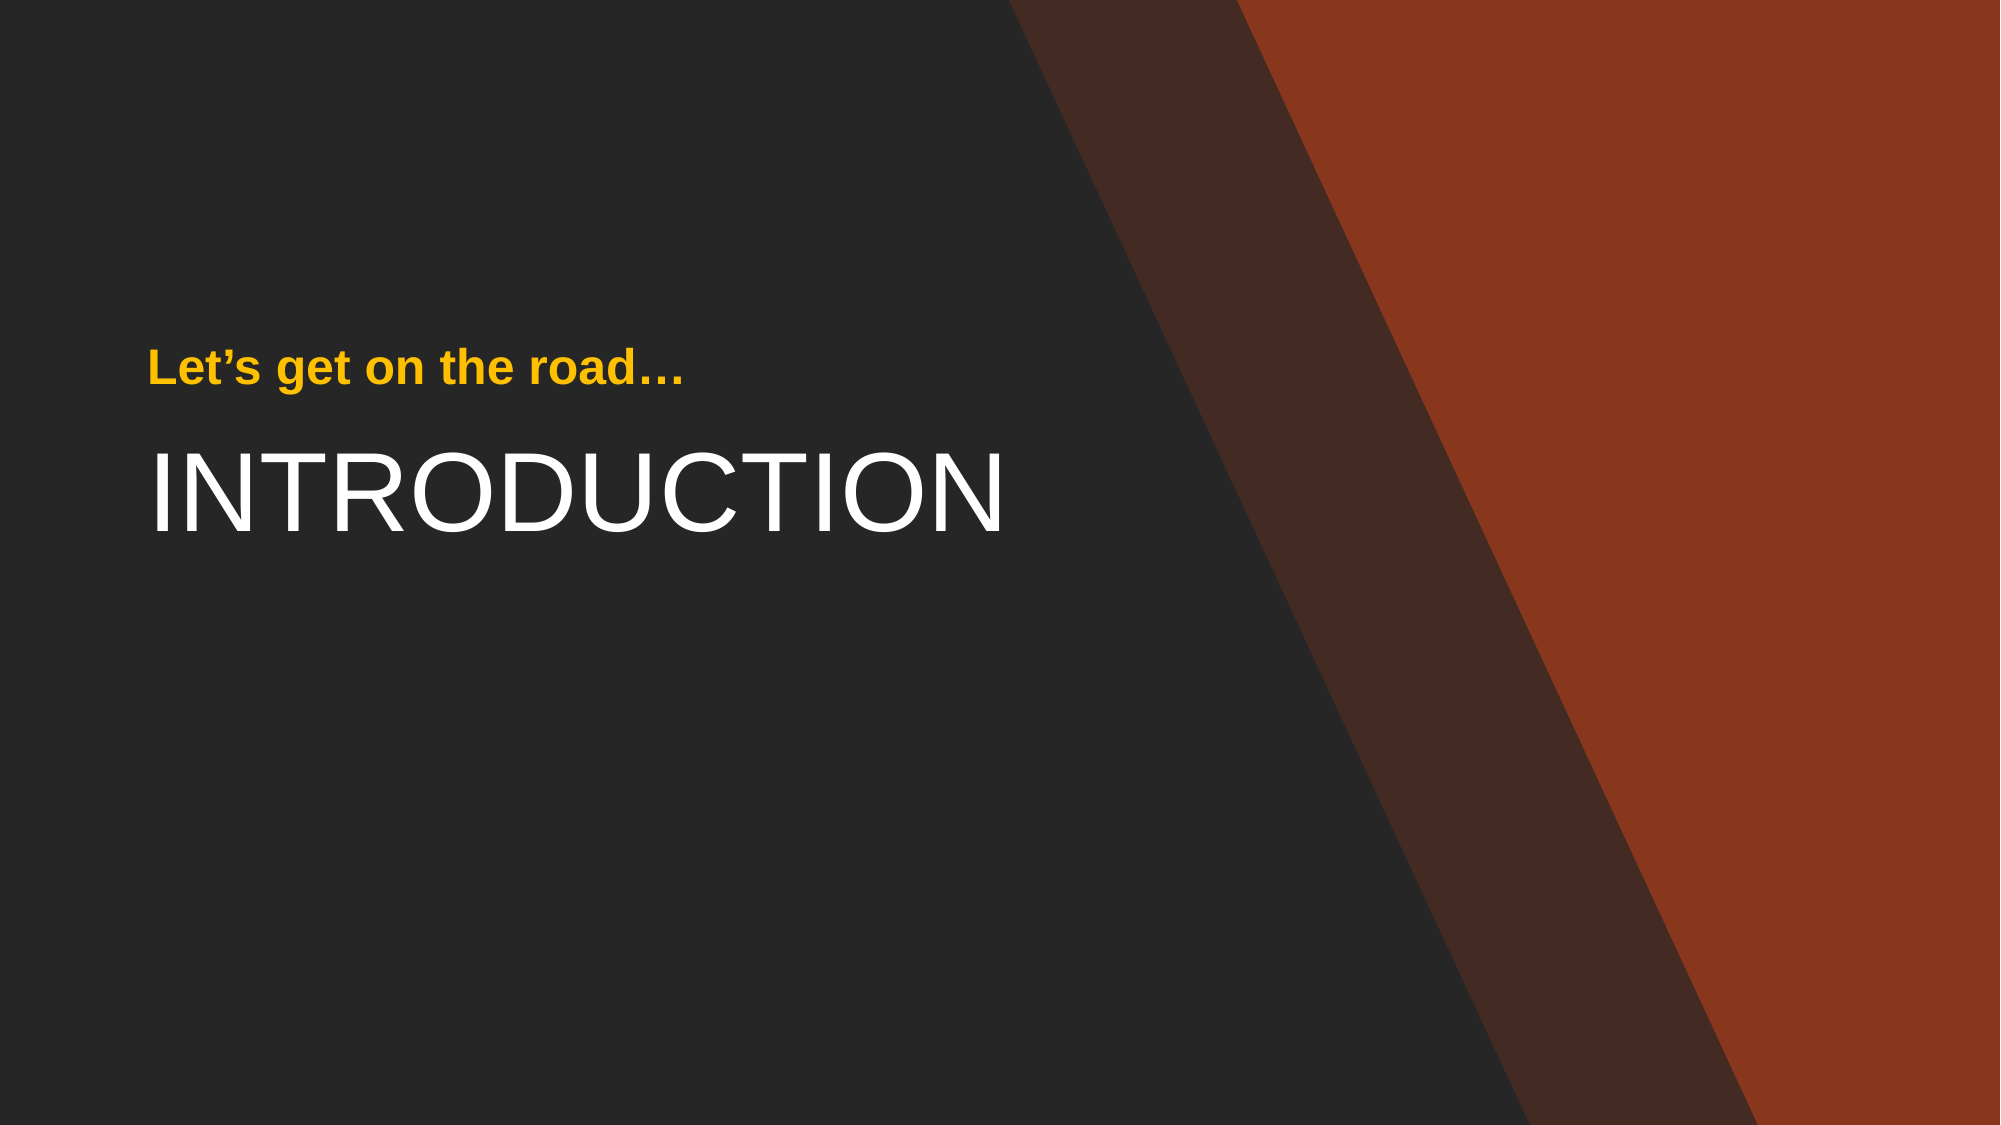

Let’s get on the road…
# INTRODUCTION